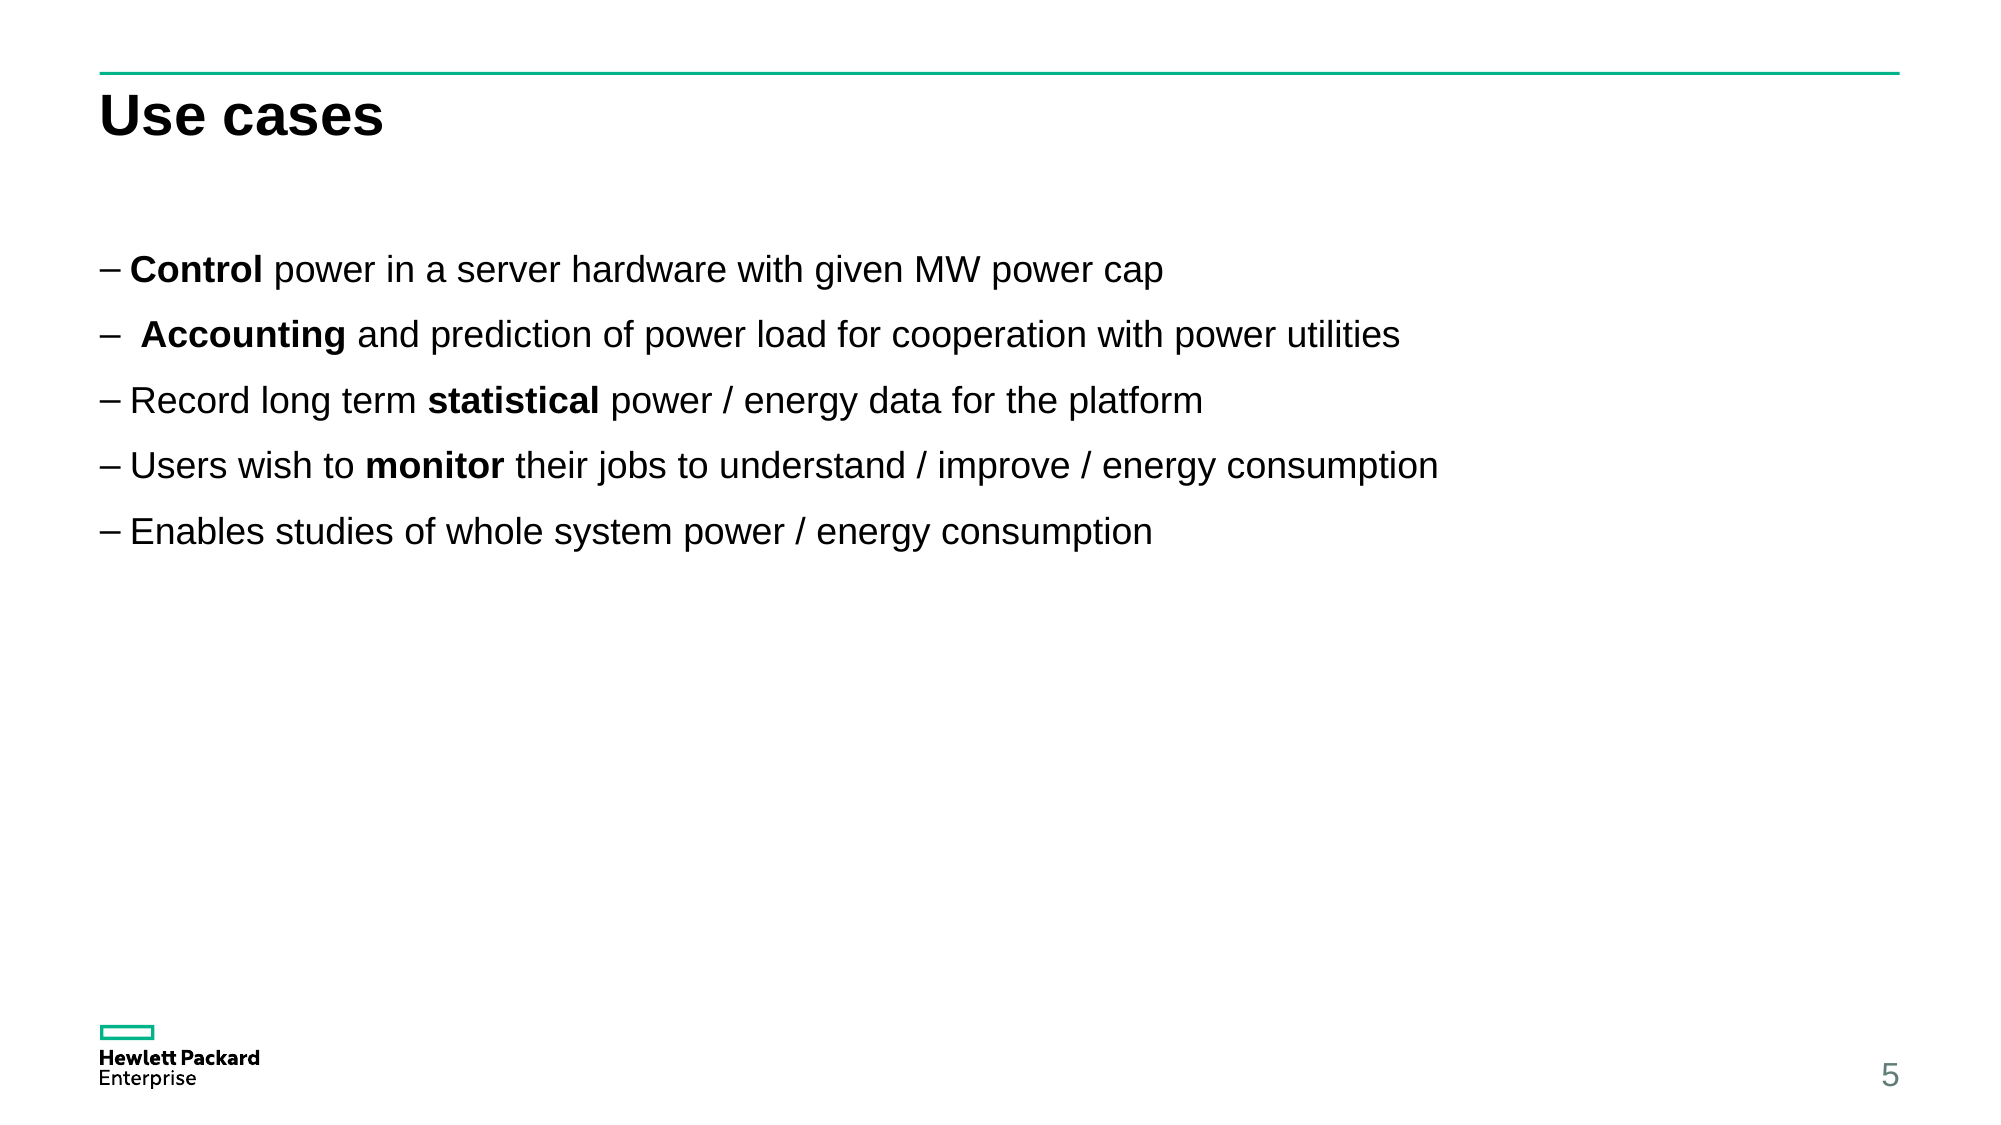

# Use cases
Control power in a server hardware with given MW power cap
 Accounting and prediction of power load for cooperation with power utilities
Record long term statistical power / energy data for the platform
Users wish to monitor their jobs to understand / improve / energy consumption
Enables studies of whole system power / energy consumption
5